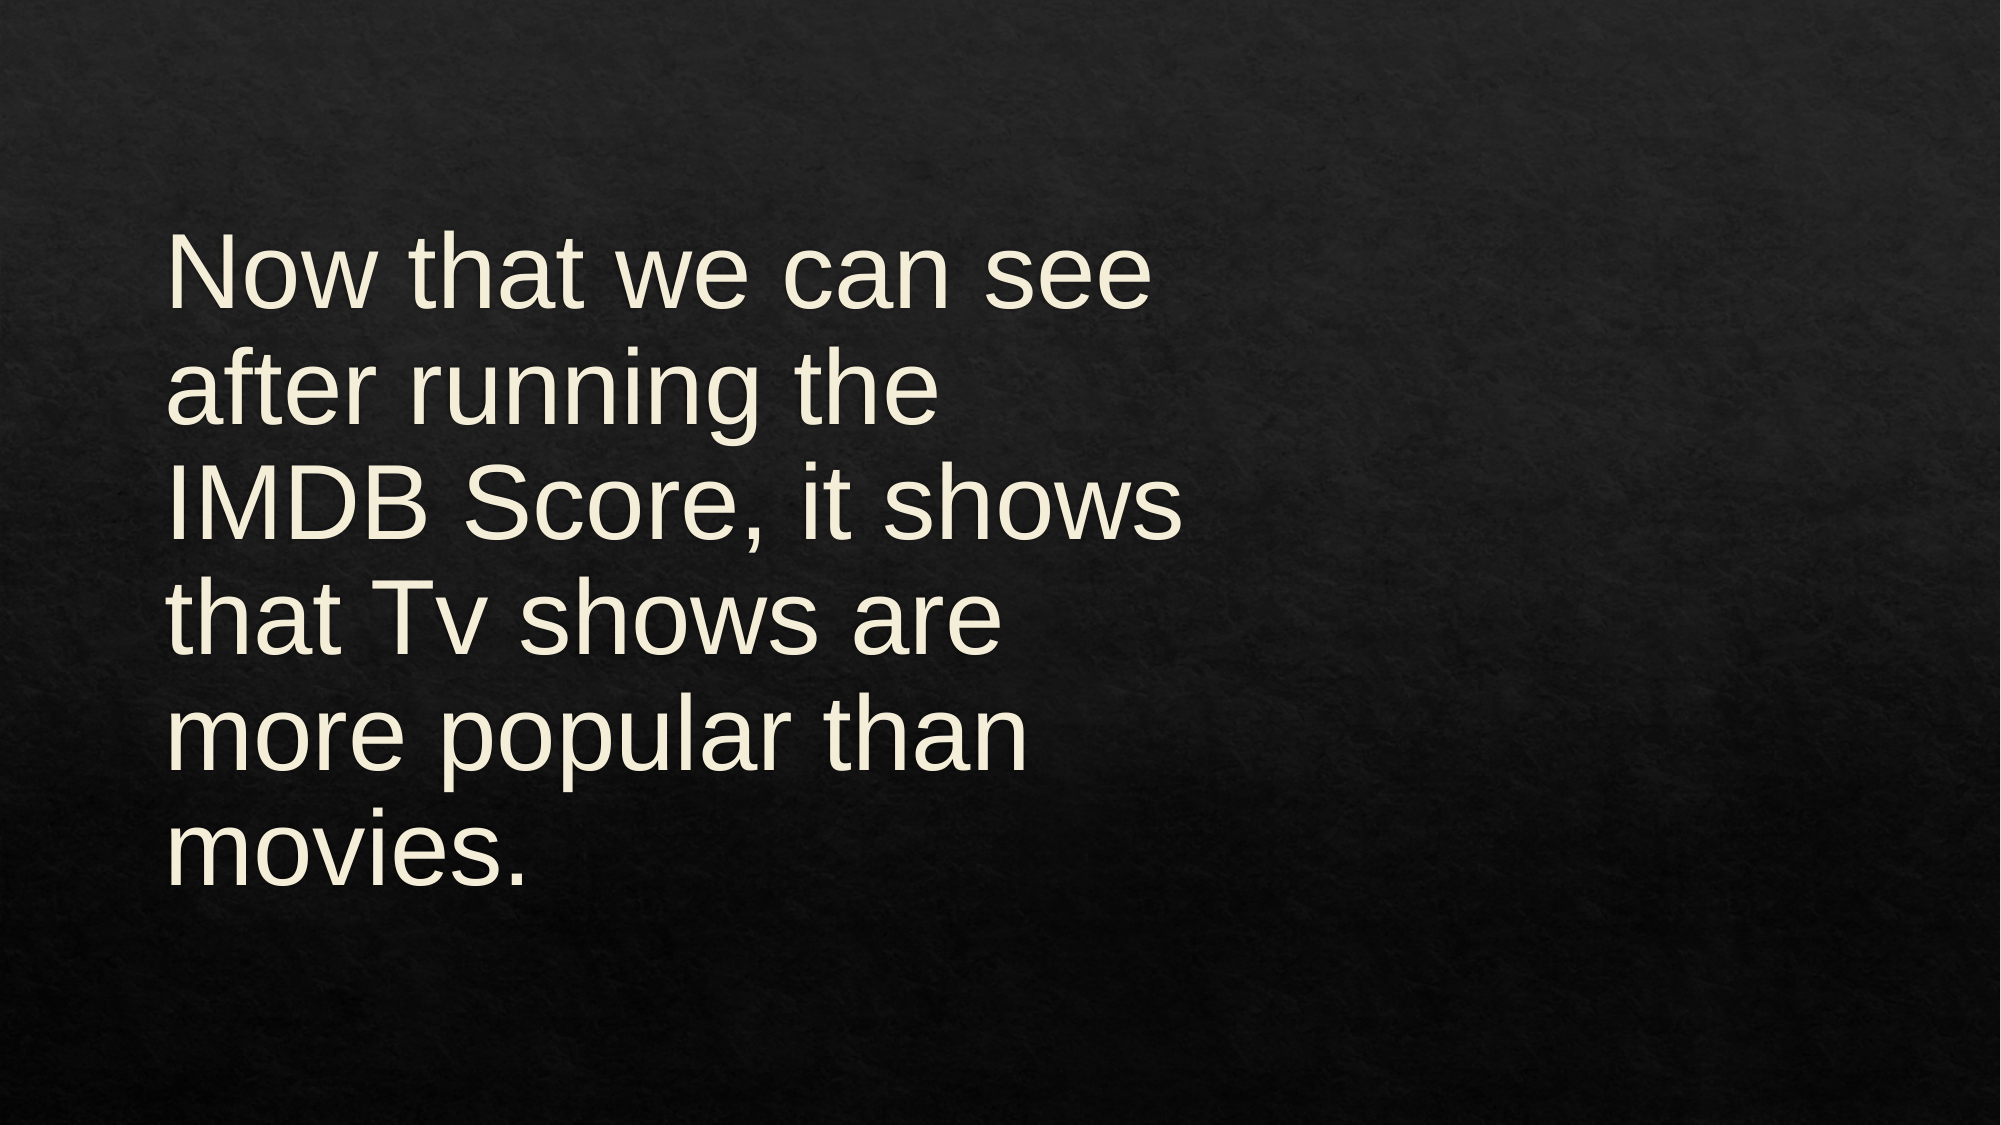

# Now that we can see after running the IMDB Score, it shows that Tv shows are more popular than movies.